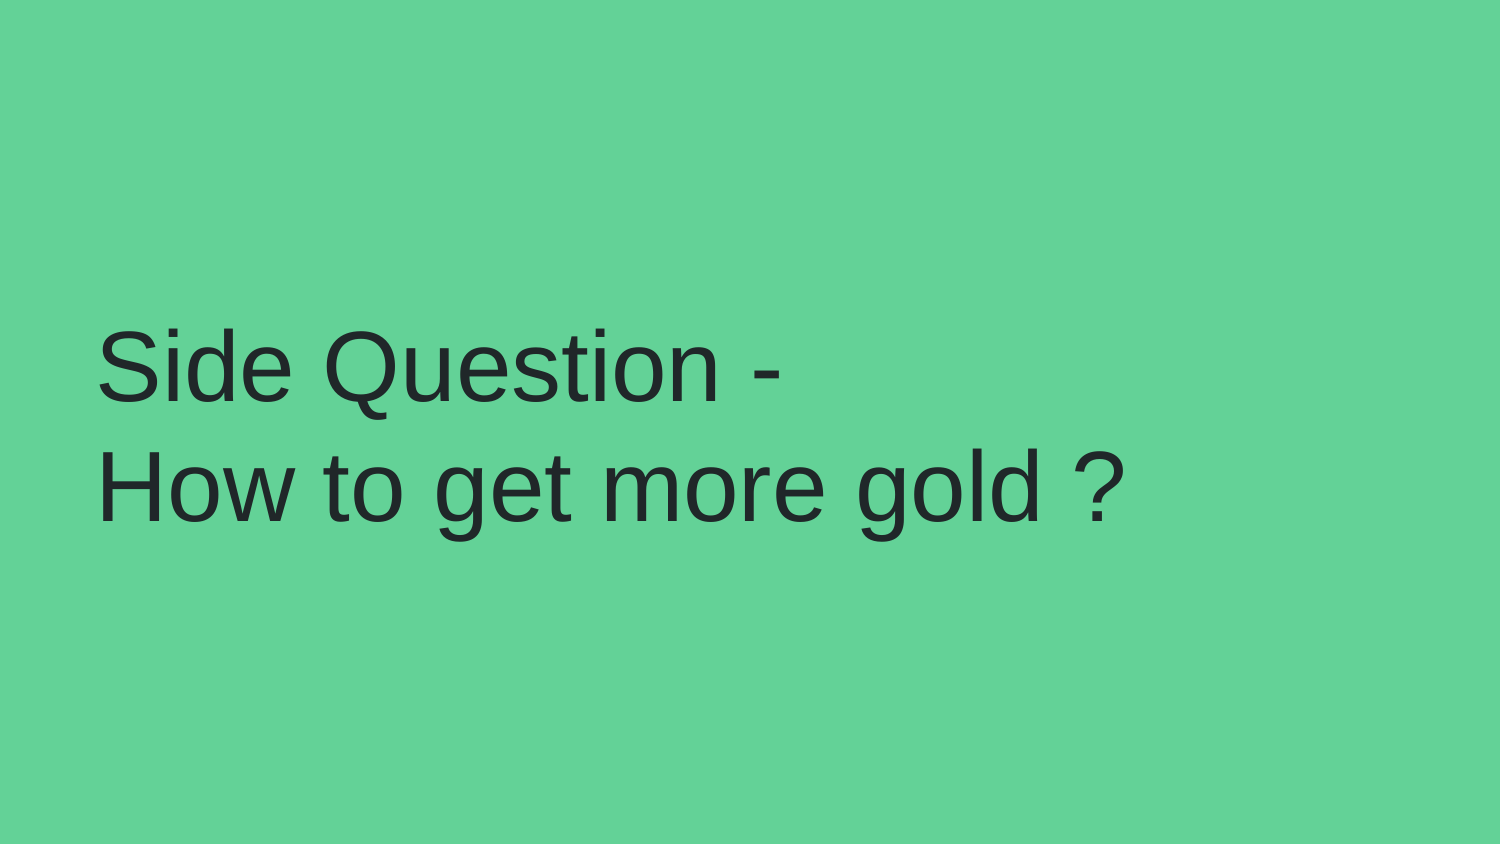

# Side Question -
How to get more gold ?